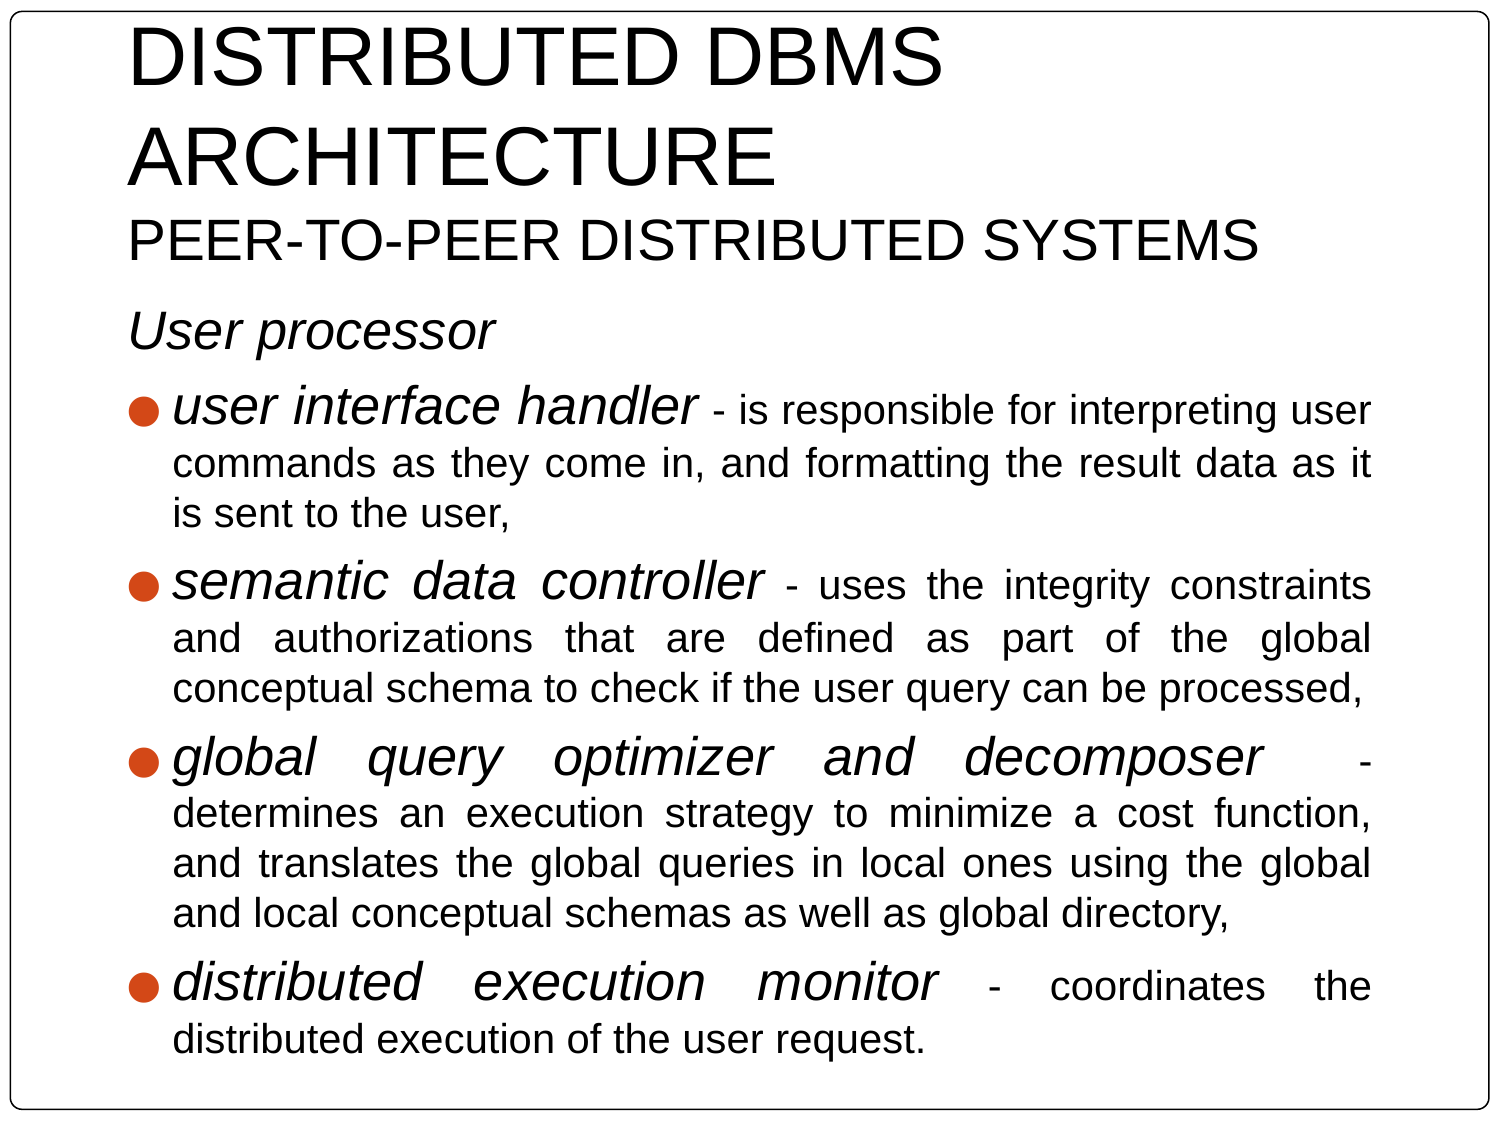

# DISTRIBUTED DBMS ARCHITECTURE PEER-TO-PEER DISTRIBUTED SYSTEMS
User processor
user interface handler - is responsible for interpreting user commands as they come in, and formatting the result data as it is sent to the user,
semantic data controller - uses the integrity constraints and authorizations that are defined as part of the global conceptual schema to check if the user query can be processed,
global query optimizer and decomposer  - determines an execution strategy to minimize a cost function, and translates the global queries in local ones using the global and local conceptual schemas as well as global directory,
distributed execution monitor - coordinates the distributed execution of the user request.
128